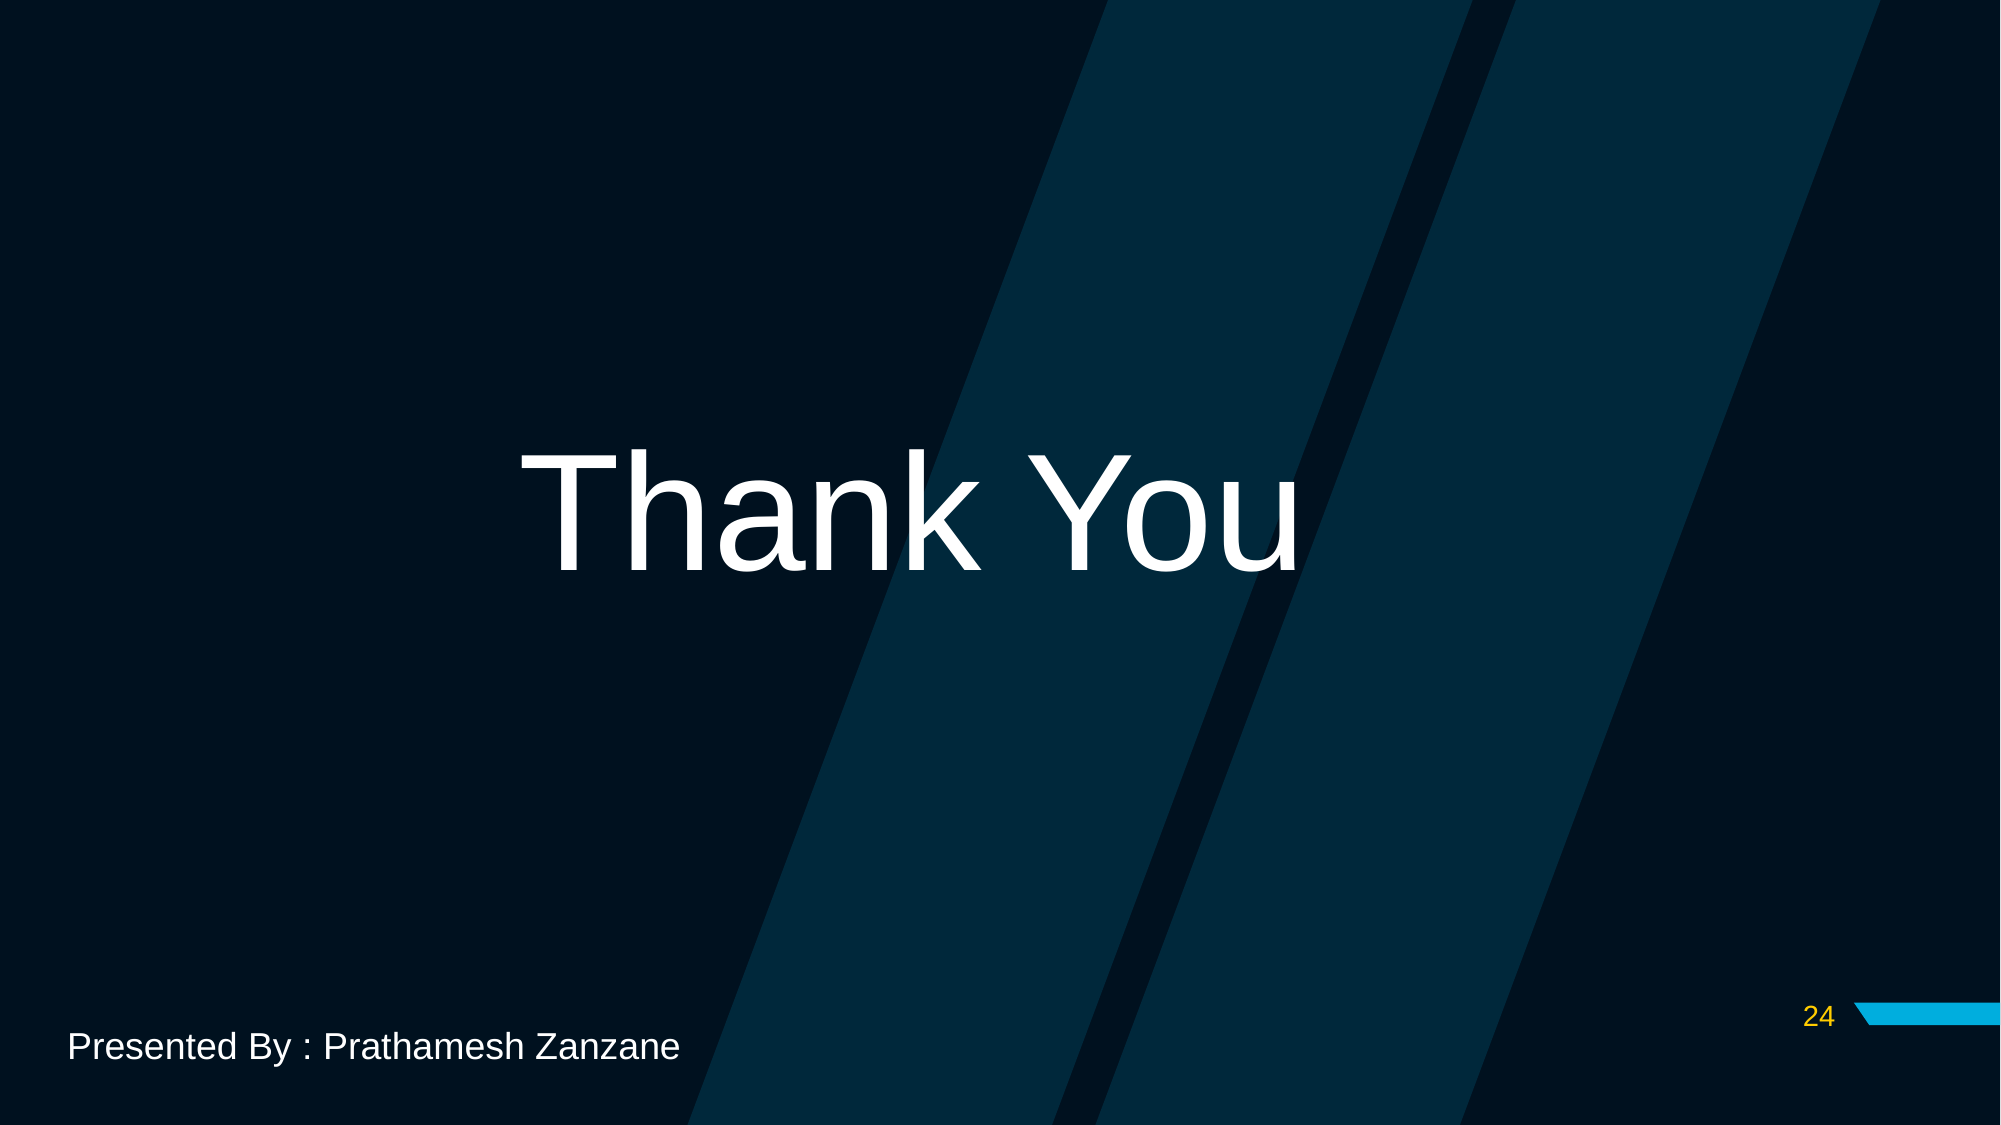

Thank You
24
Presented By : Prathamesh Zanzane